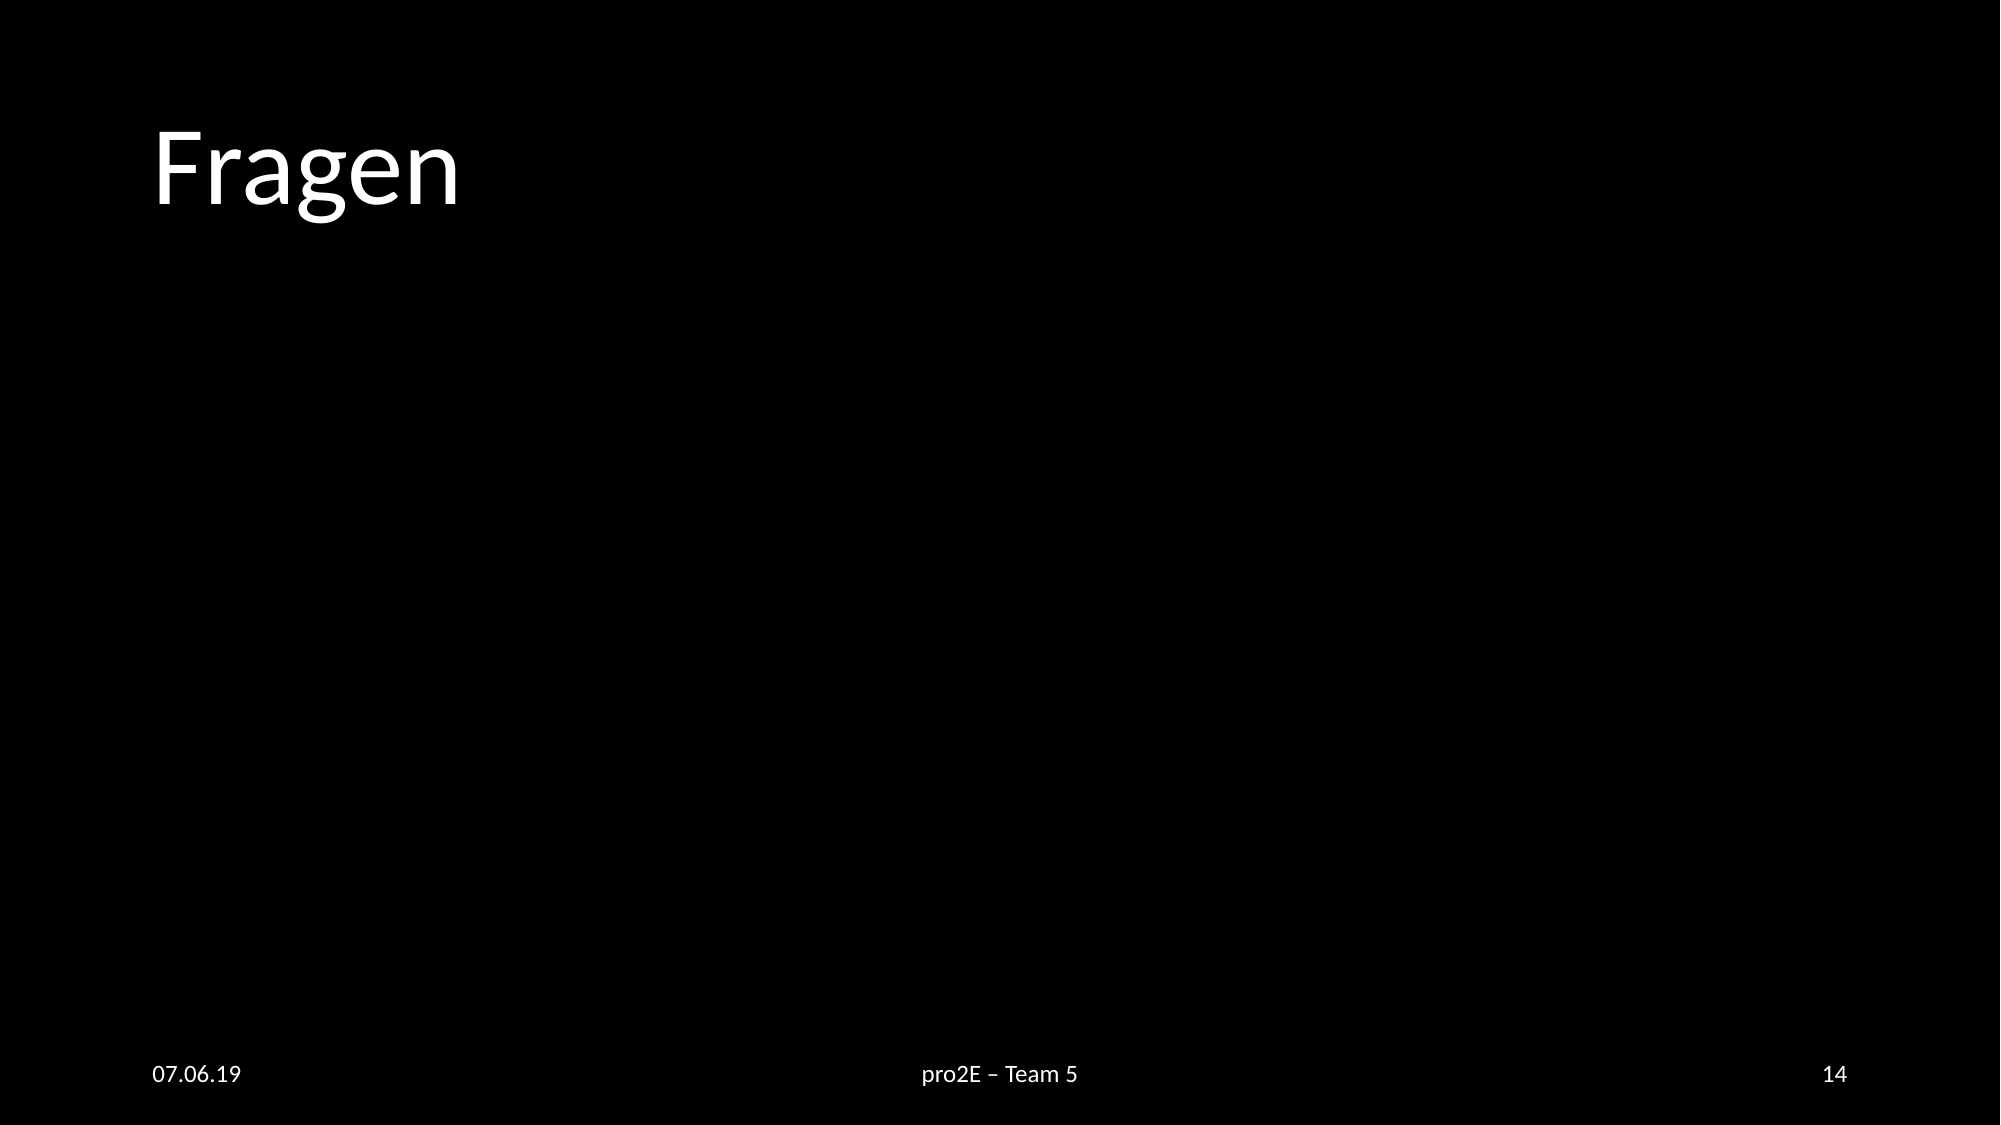

# Fragen

07.06.19
pro2E – Team 5
14